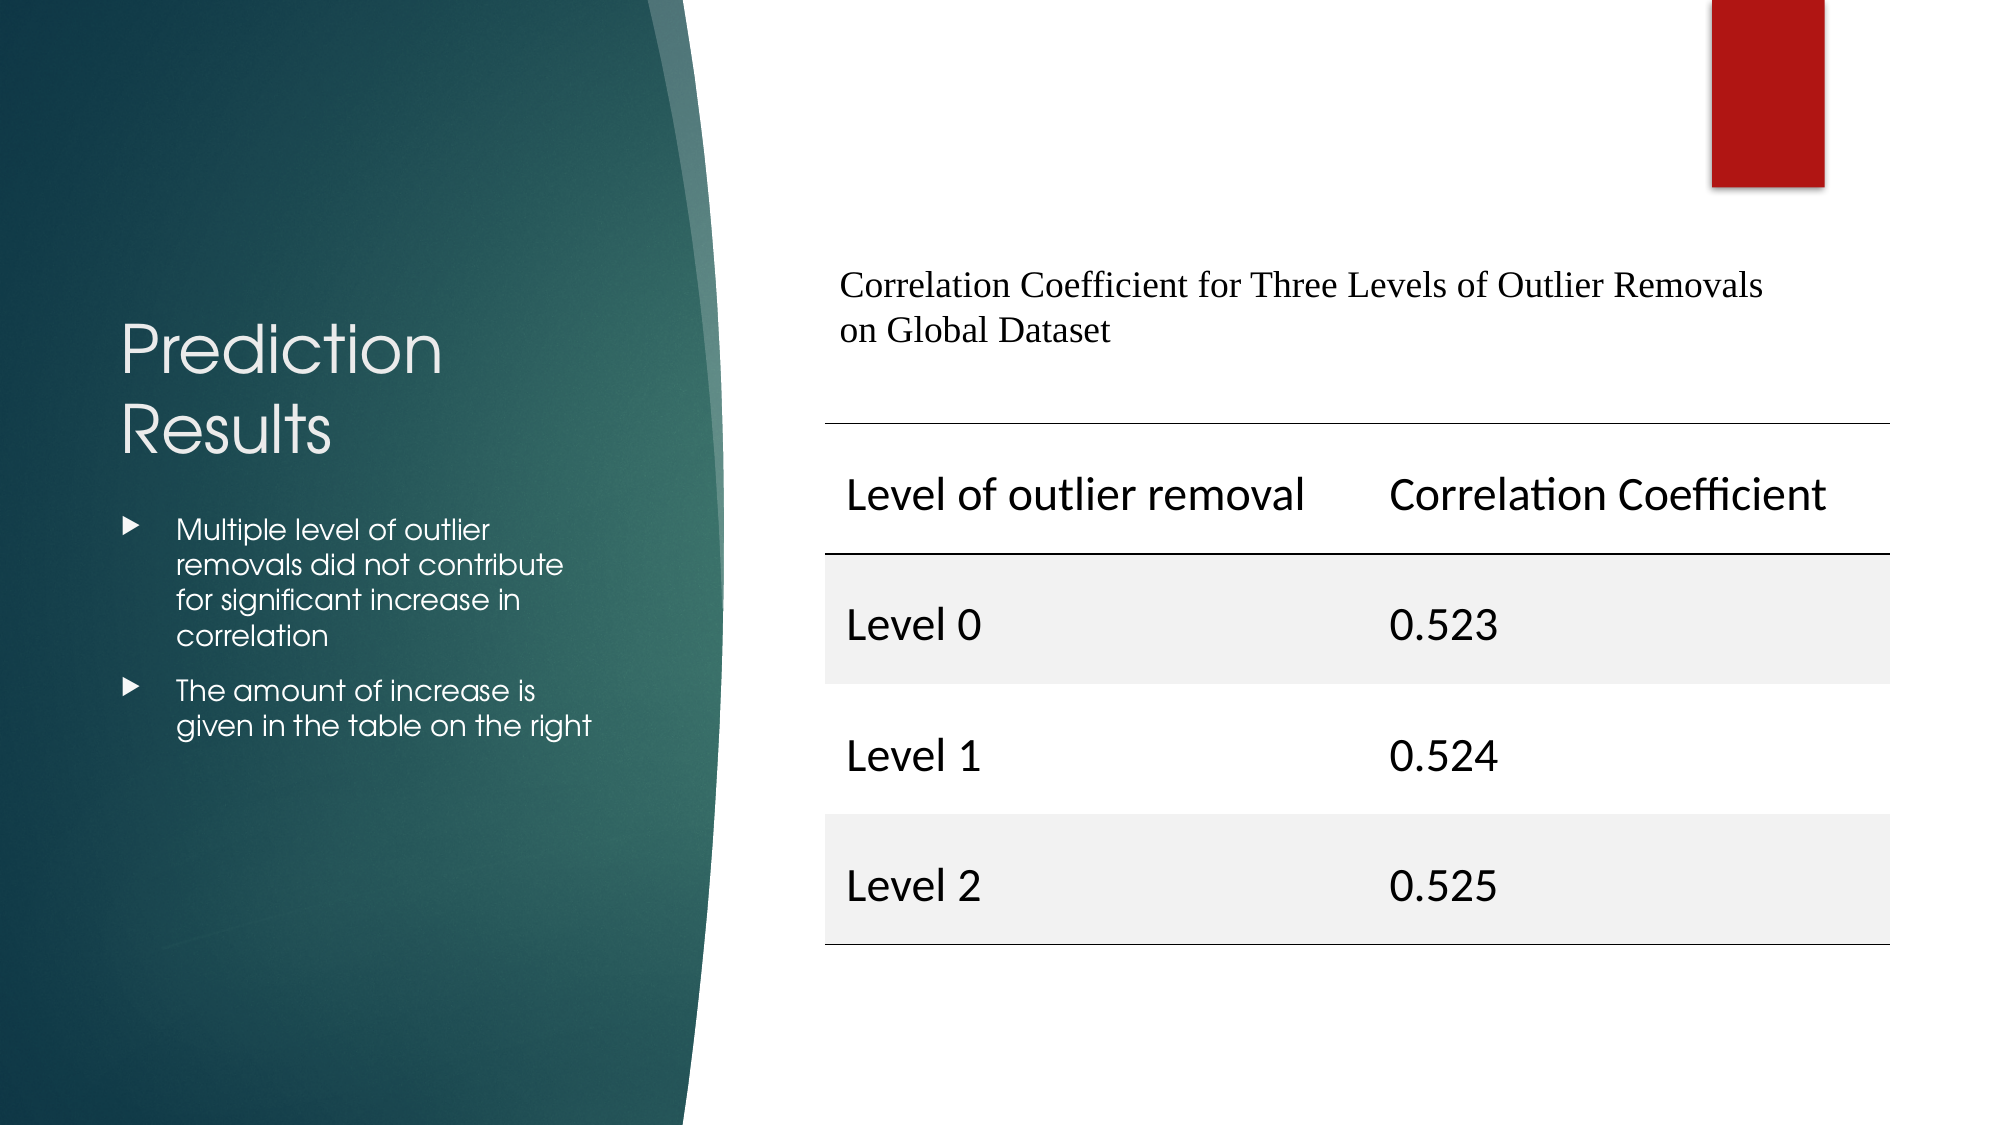

# Prediction Results
Correlation Coefficient for Three Levels of Outlier Removals on Global Dataset
| Level of outlier removal | Correlation Coefficient |
| --- | --- |
| Level 0 | 0.523 |
| Level 1 | 0.524 |
| Level 2 | 0.525 |
Multiple level of outlier removals did not contribute for significant increase in correlation
The amount of increase is given in the table on the right